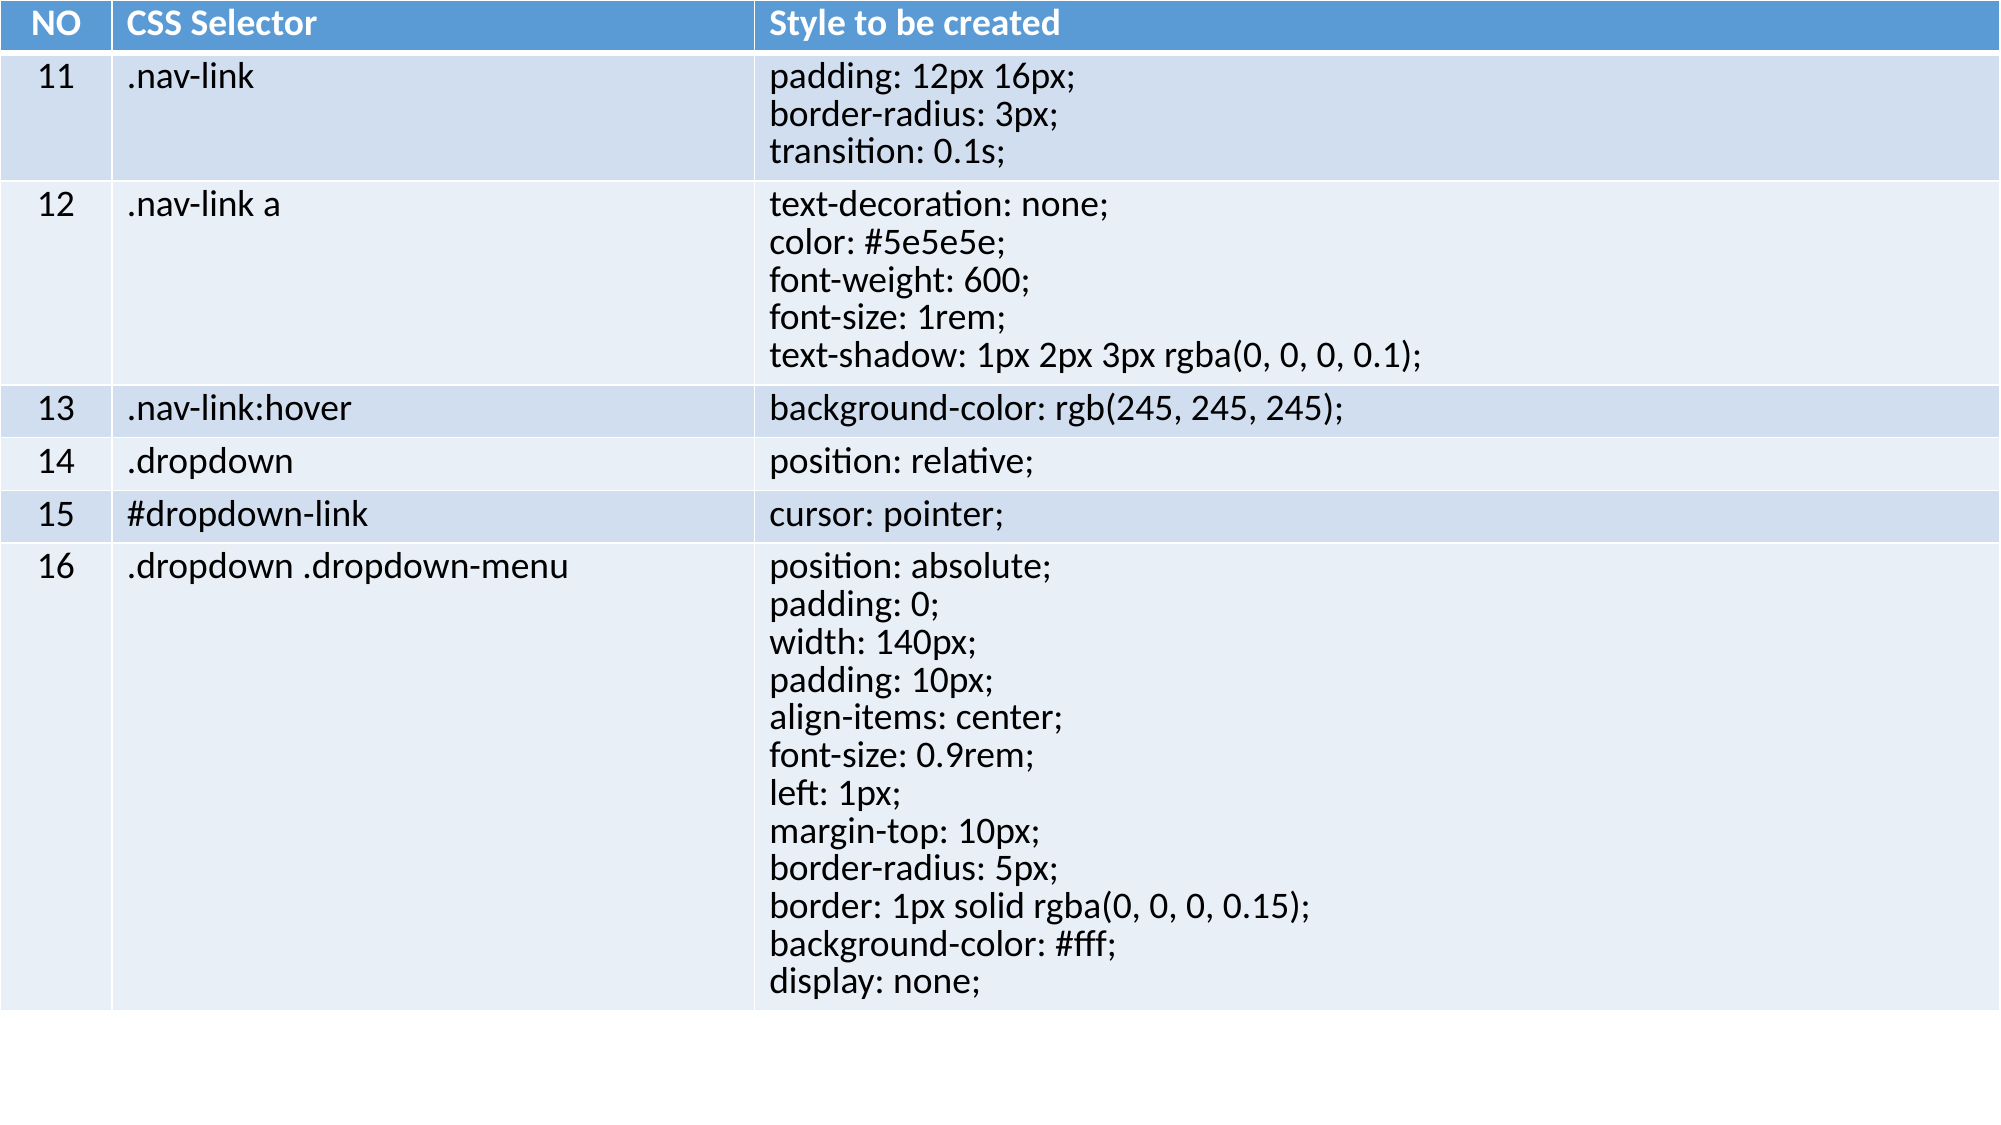

| NO | CSS Selector | Style to be created |
| --- | --- | --- |
| 11 | .nav-link | padding: 12px 16px; border-radius: 3px; transition: 0.1s; |
| 12 | .nav-link a | text-decoration: none; color: #5e5e5e; font-weight: 600; font-size: 1rem; text-shadow: 1px 2px 3px rgba(0, 0, 0, 0.1); |
| 13 | .nav-link:hover | background-color: rgb(245, 245, 245); |
| 14 | .dropdown | position: relative; |
| 15 | #dropdown-link | cursor: pointer; |
| 16 | .dropdown .dropdown-menu | position: absolute; padding: 0; width: 140px; padding: 10px; align-items: center; font-size: 0.9rem; left: 1px; margin-top: 10px; border-radius: 5px; border: 1px solid rgba(0, 0, 0, 0.15); background-color: #fff; display: none; |